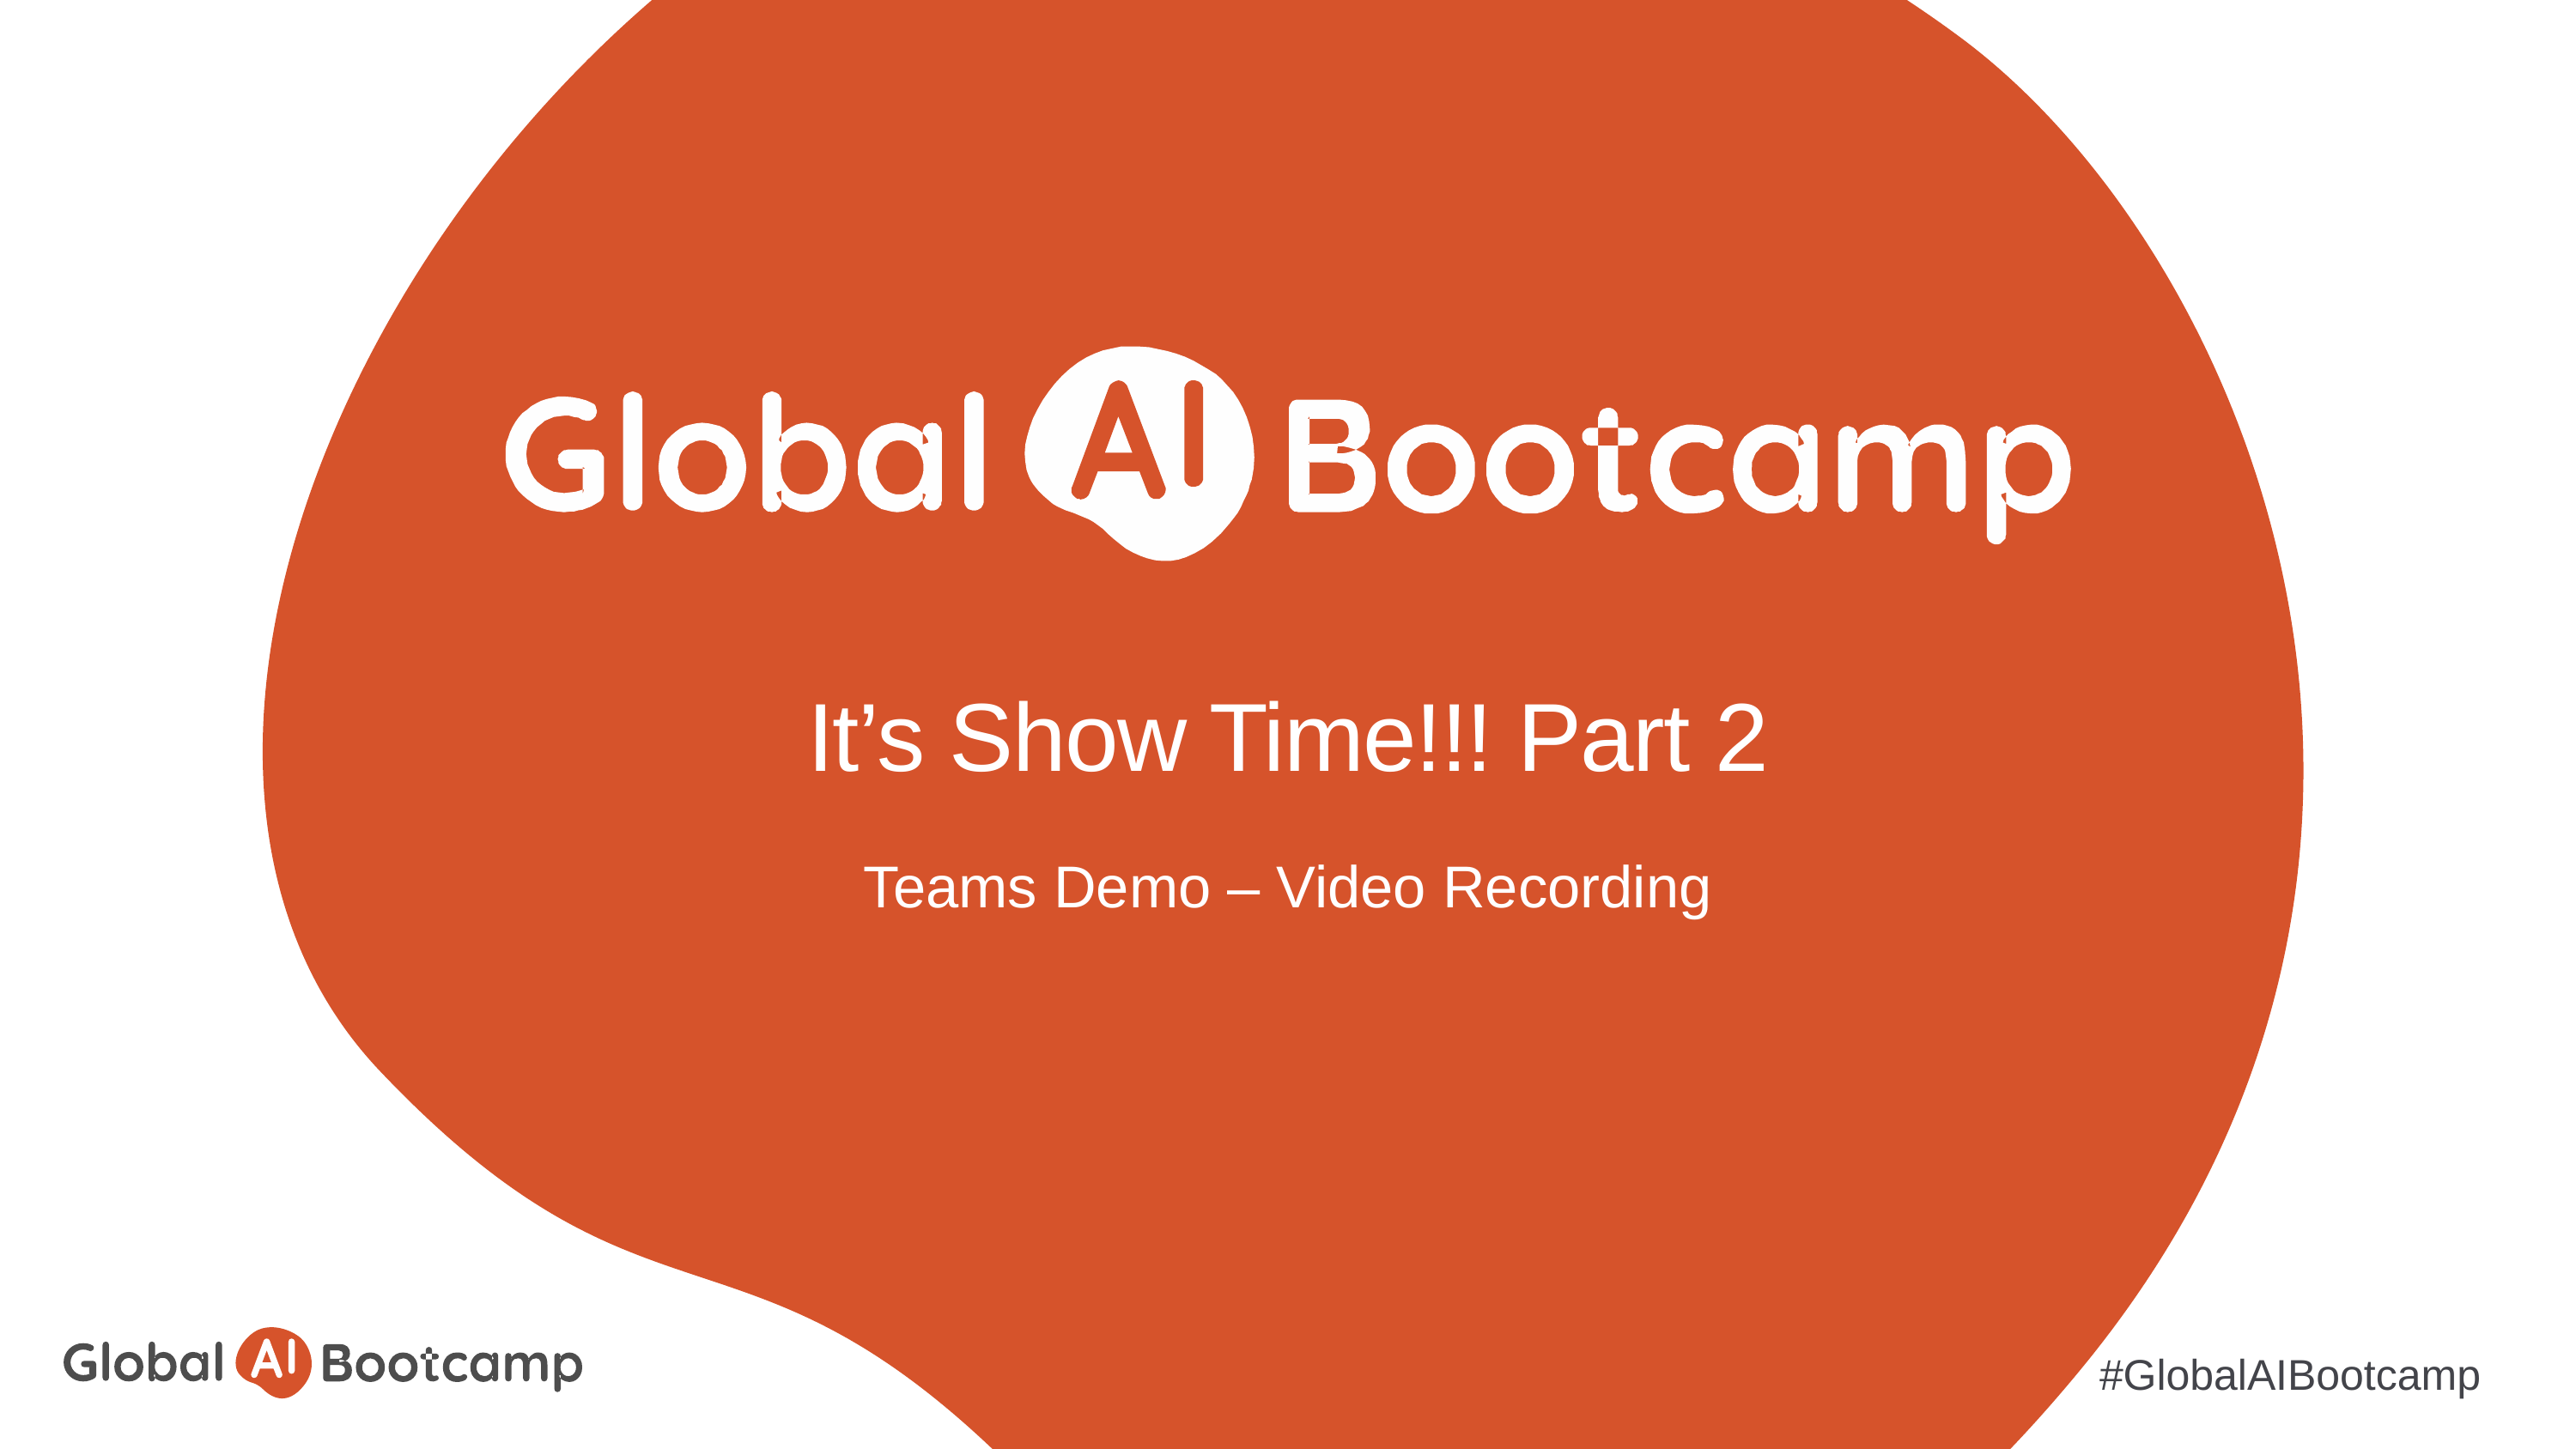

# It’s Show Time!!! Part 2
Teams Demo – Video Recording